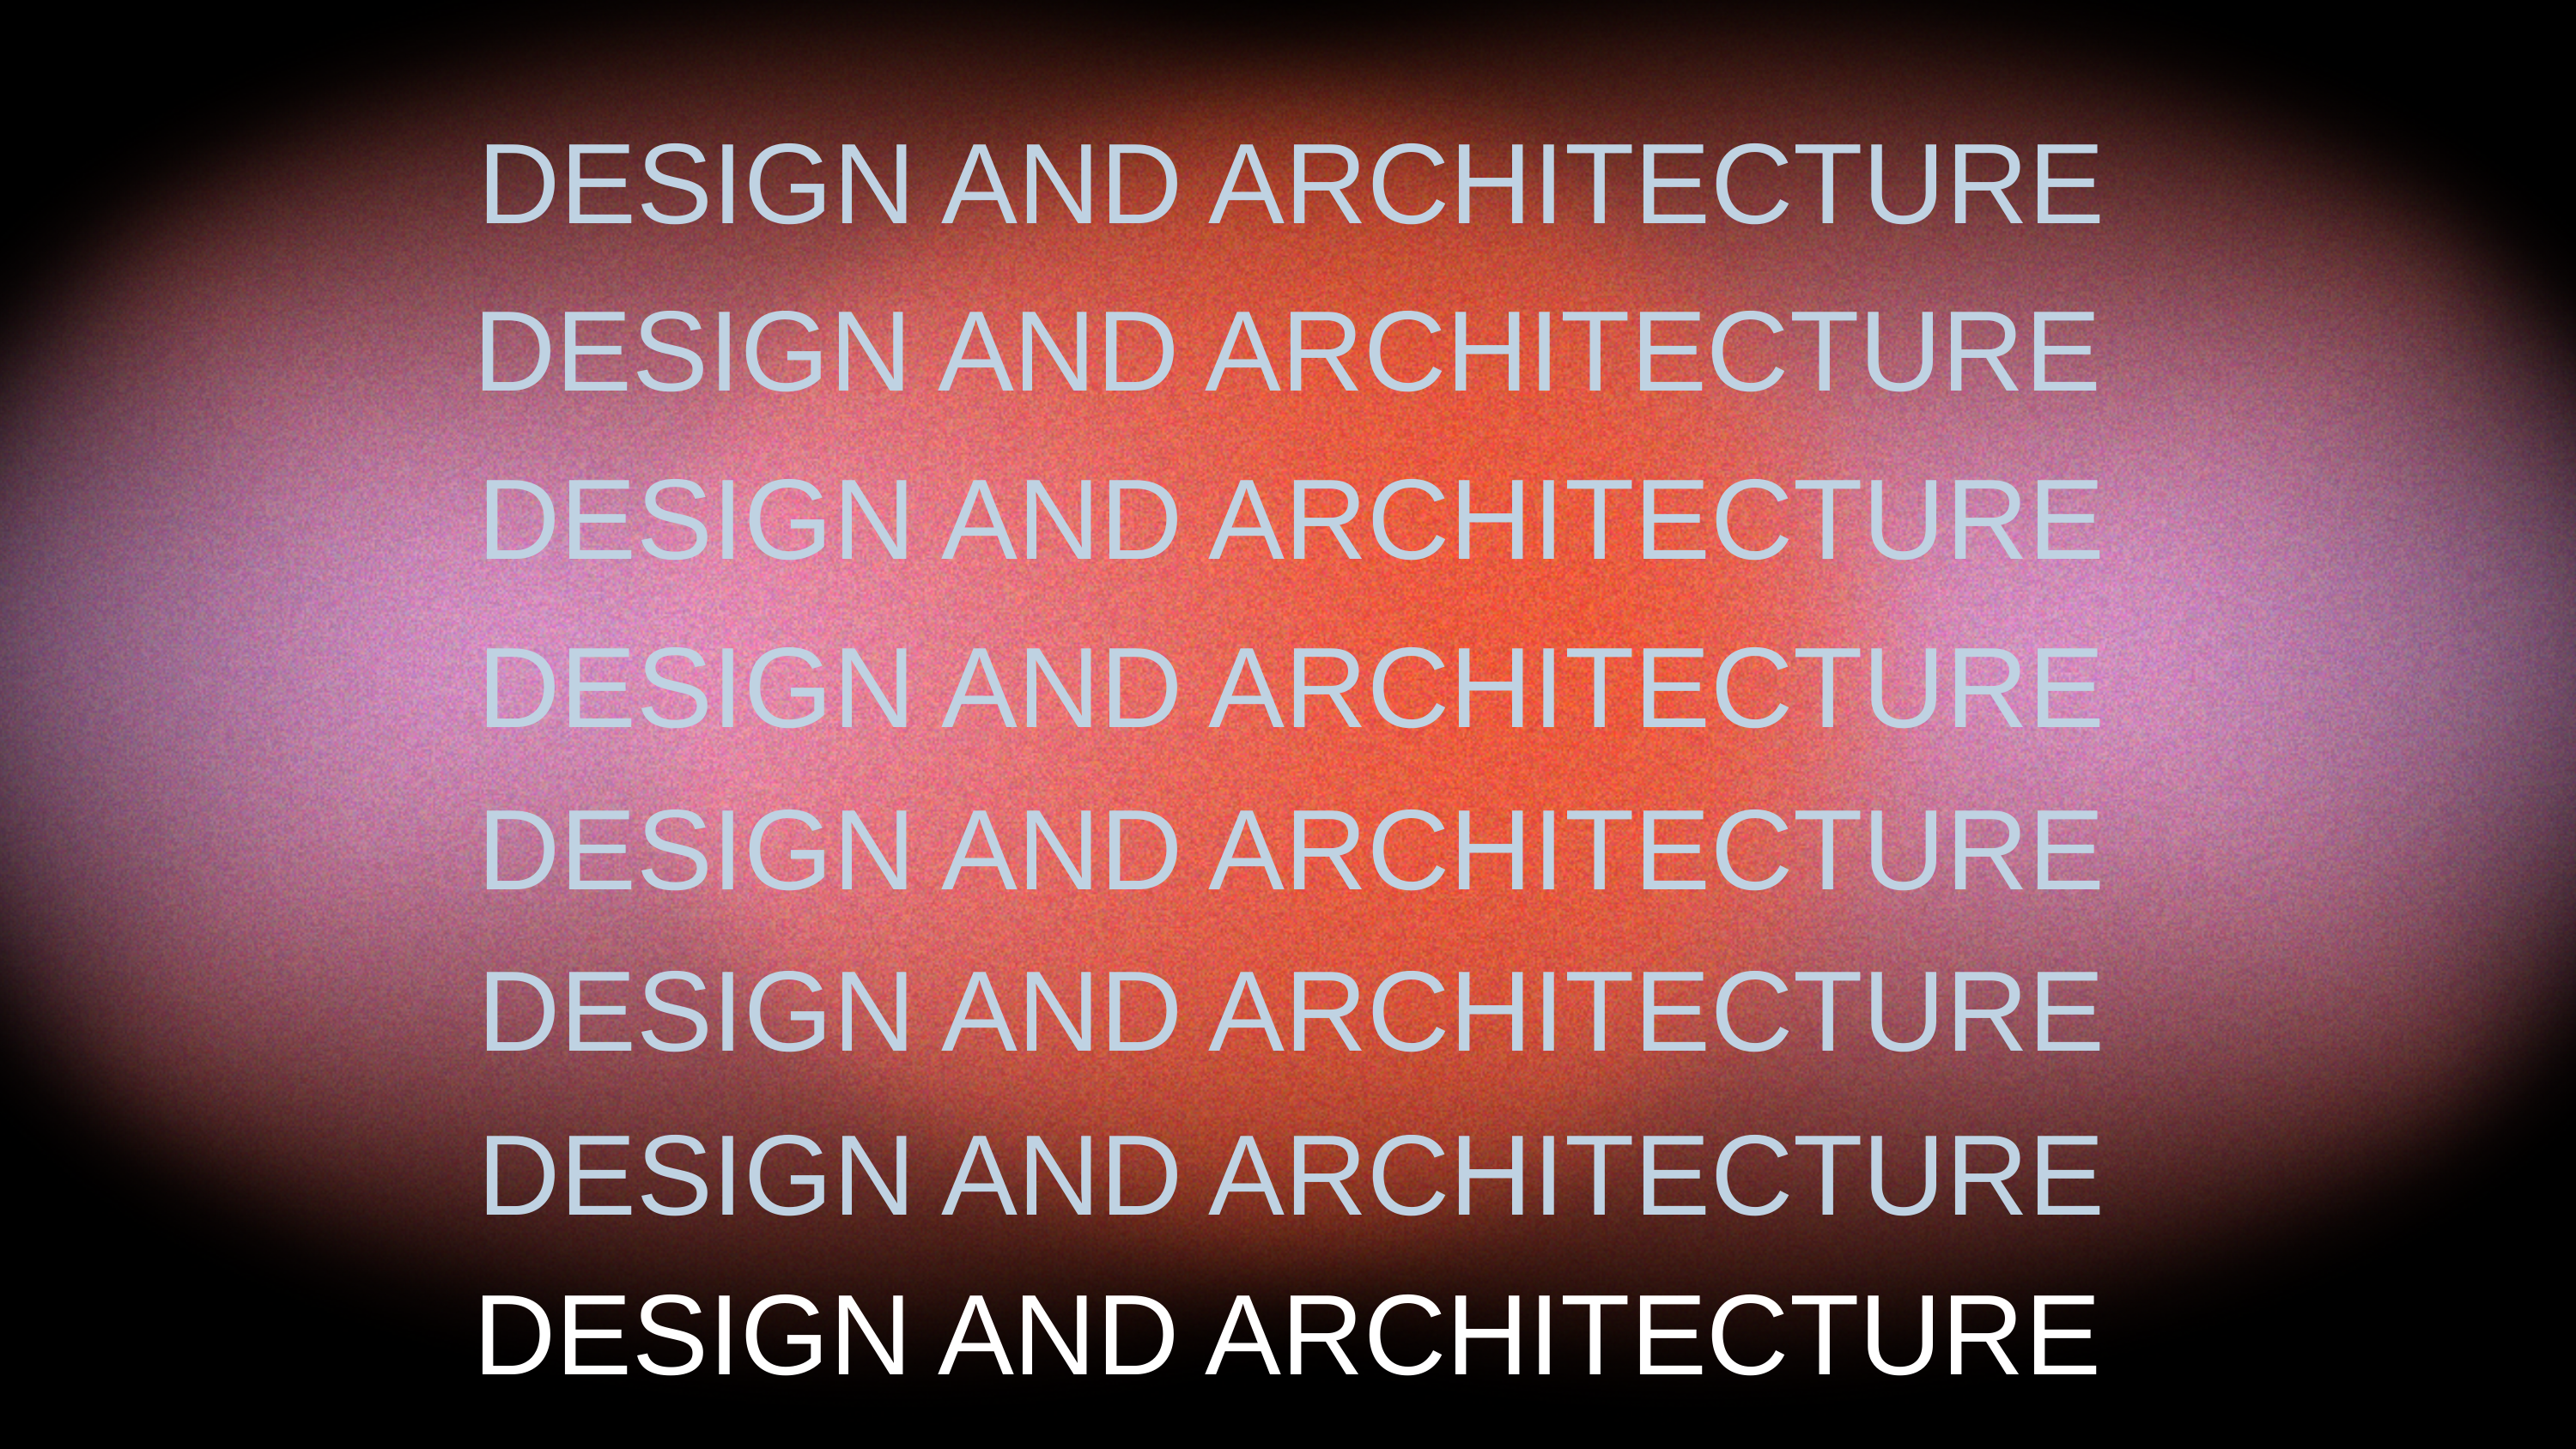

DESIGN AND ARCHITECTURE
DESIGN AND ARCHITECTURE
DESIGN AND ARCHITECTURE
DESIGN AND ARCHITECTURE
DESIGN AND ARCHITECTURE
DESIGN AND ARCHITECTURE
DESIGN AND ARCHITECTURE
DESIGN AND ARCHITECTURE